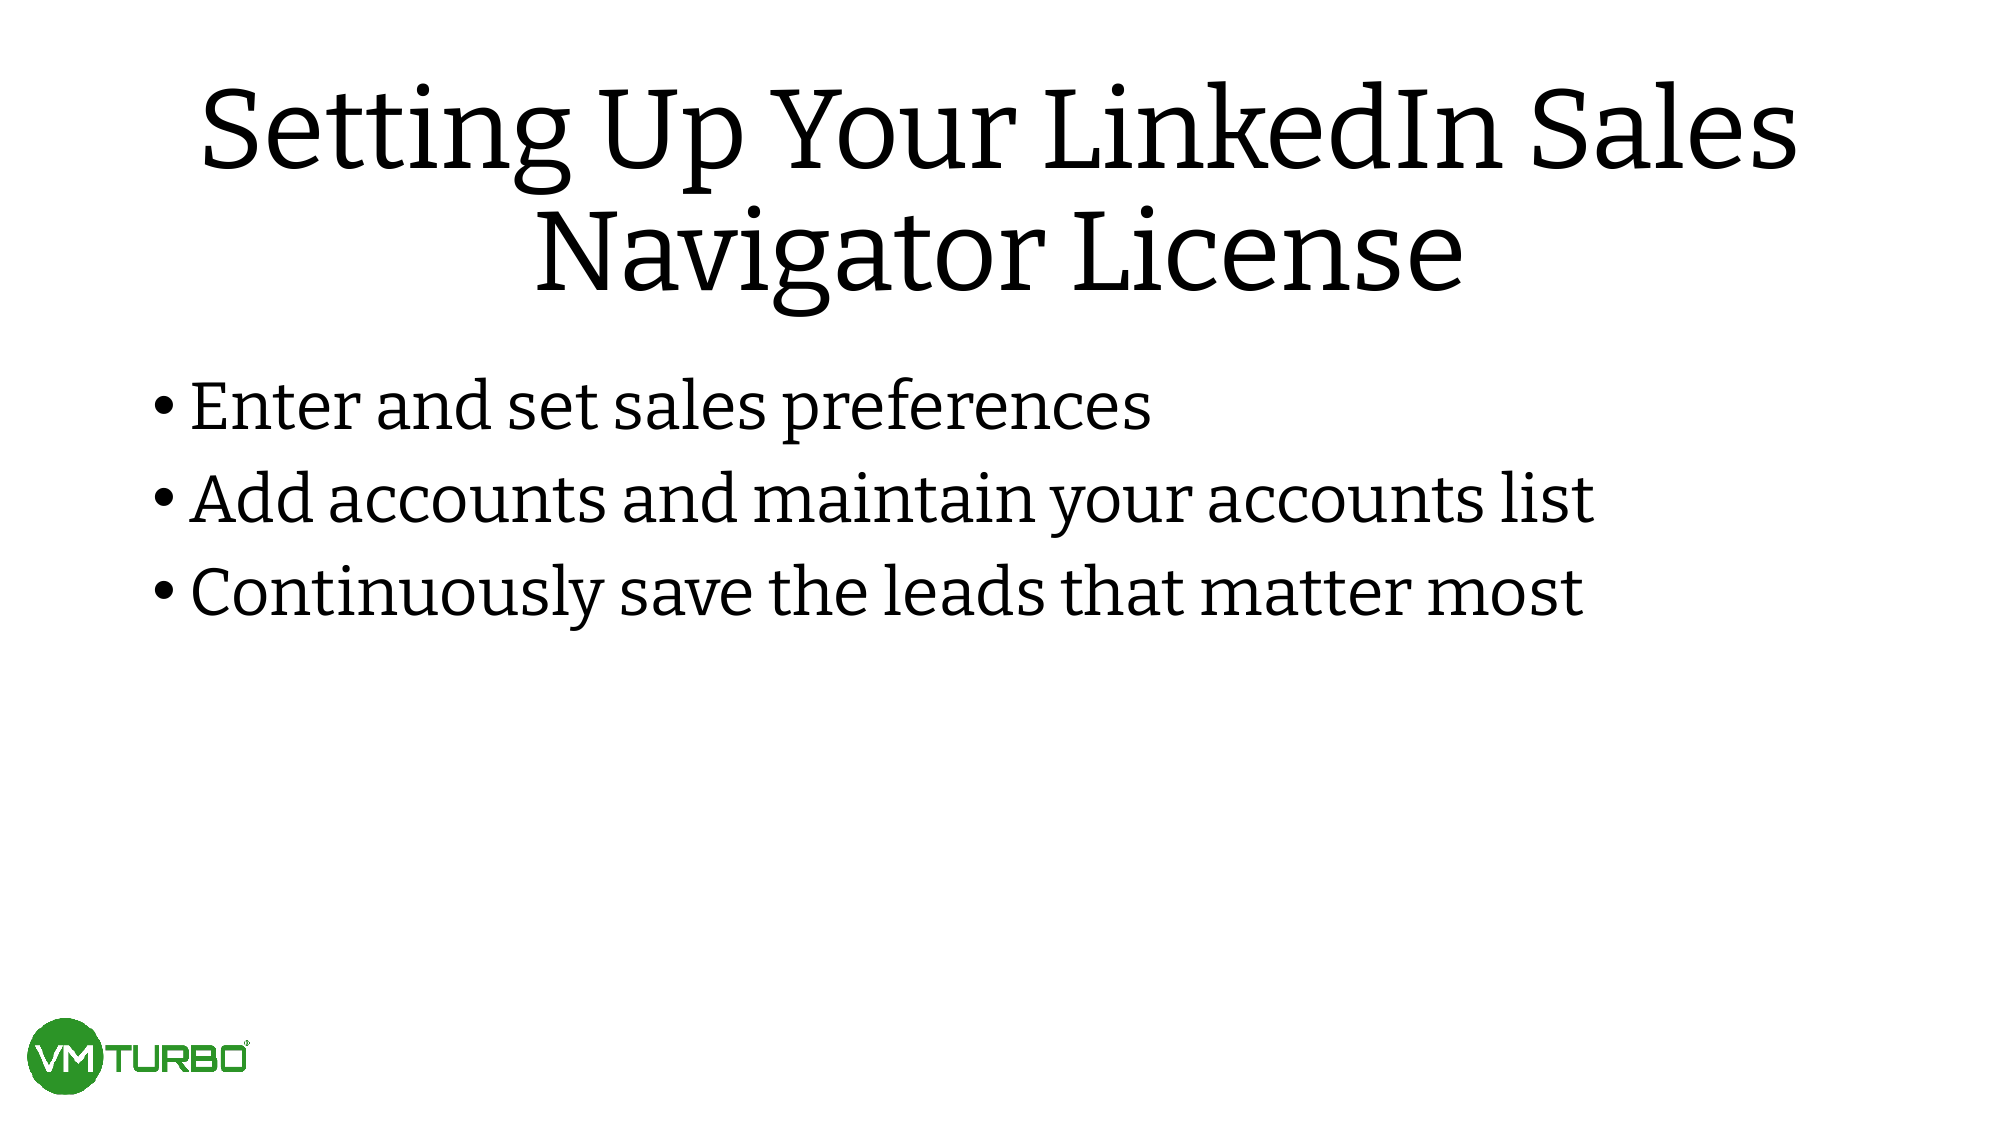

# Setting Up Your LinkedIn Sales Navigator License
Enter and set sales preferences
Add accounts and maintain your accounts list
Continuously save the leads that matter most